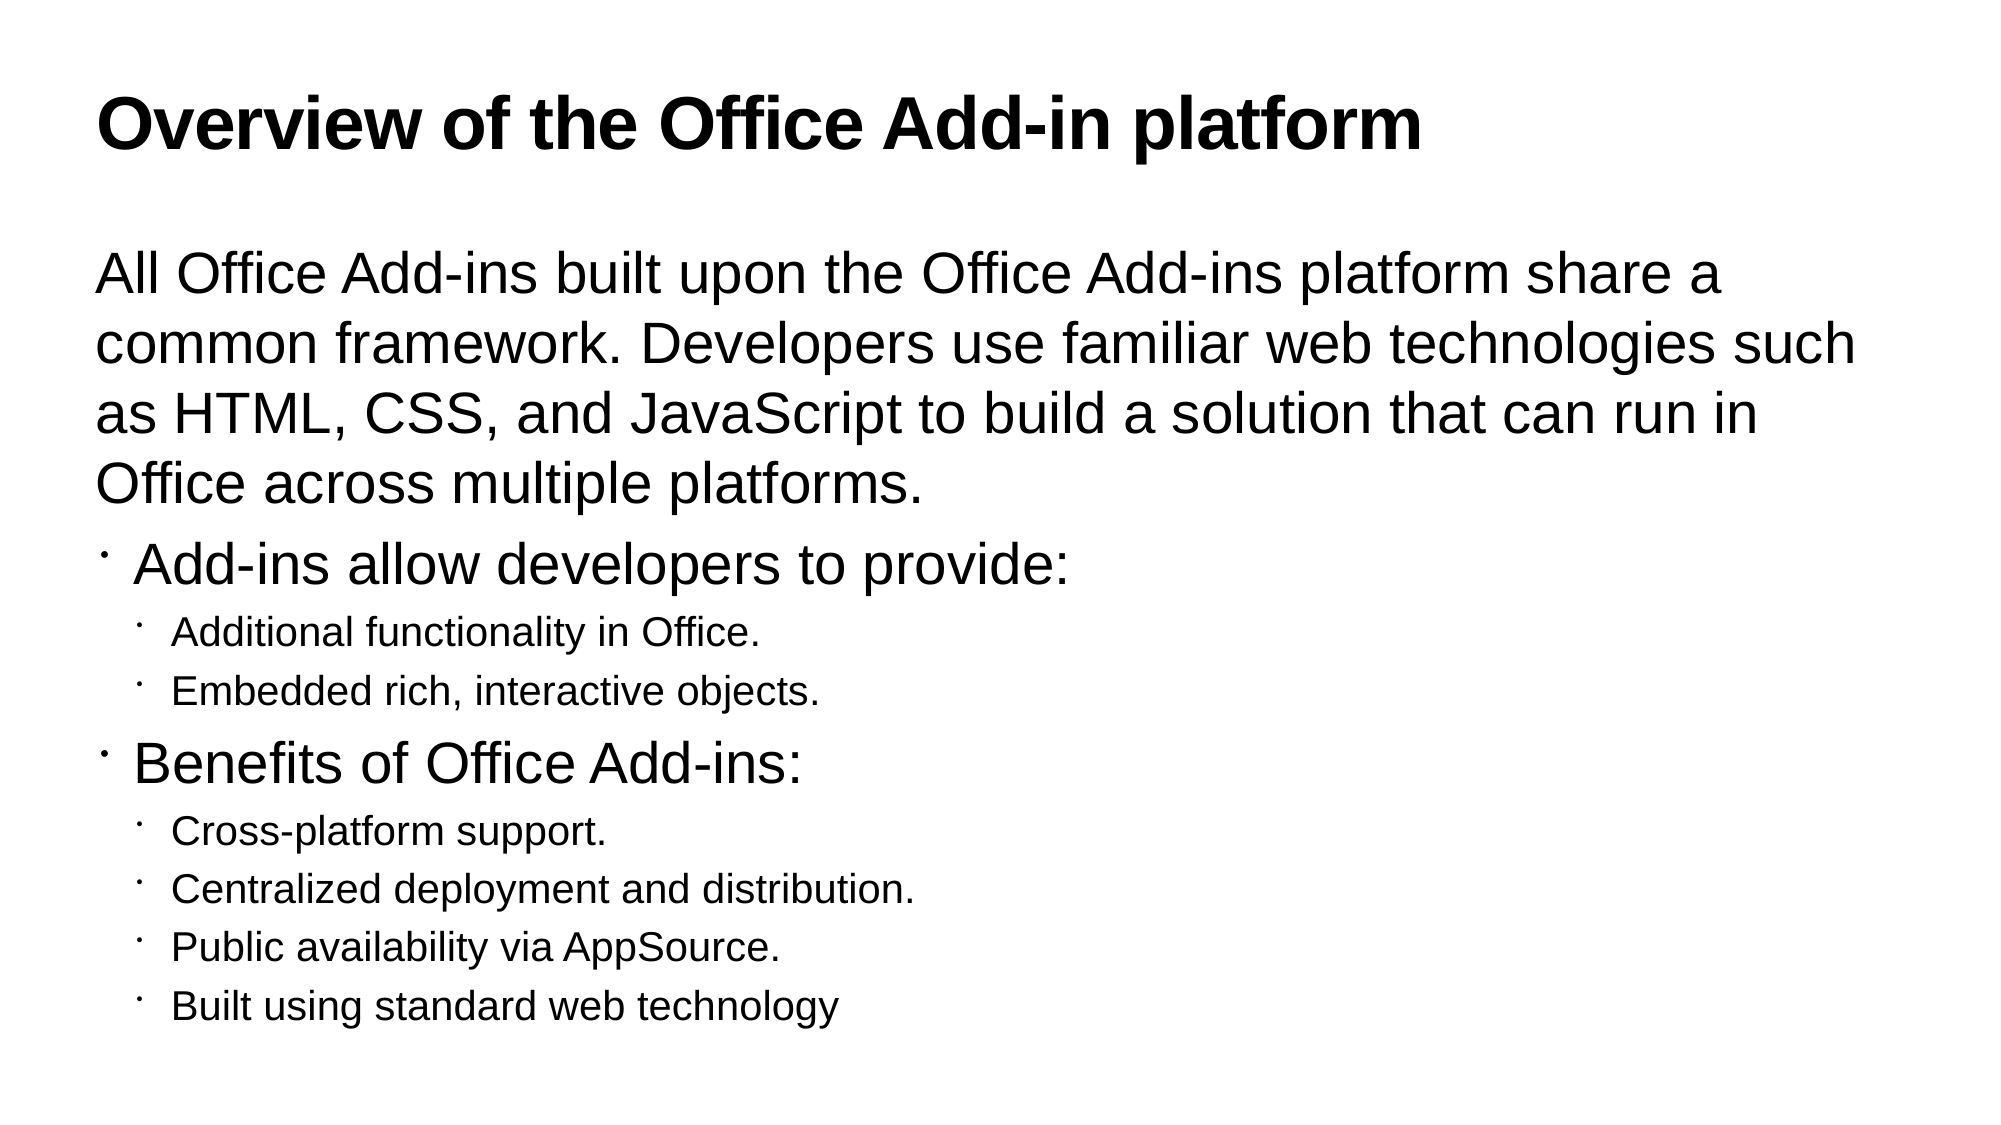

# Overview of the Office Add-in platform
All Office Add-ins built upon the Office Add-ins platform share a common framework. Developers use familiar web technologies such as HTML, CSS, and JavaScript to build a solution that can run in Office across multiple platforms.
Add-ins allow developers to provide:
Additional functionality in Office.
Embedded rich, interactive objects.
Benefits of Office Add-ins:
Cross-platform support.
Centralized deployment and distribution.
Public availability via AppSource.
Built using standard web technology